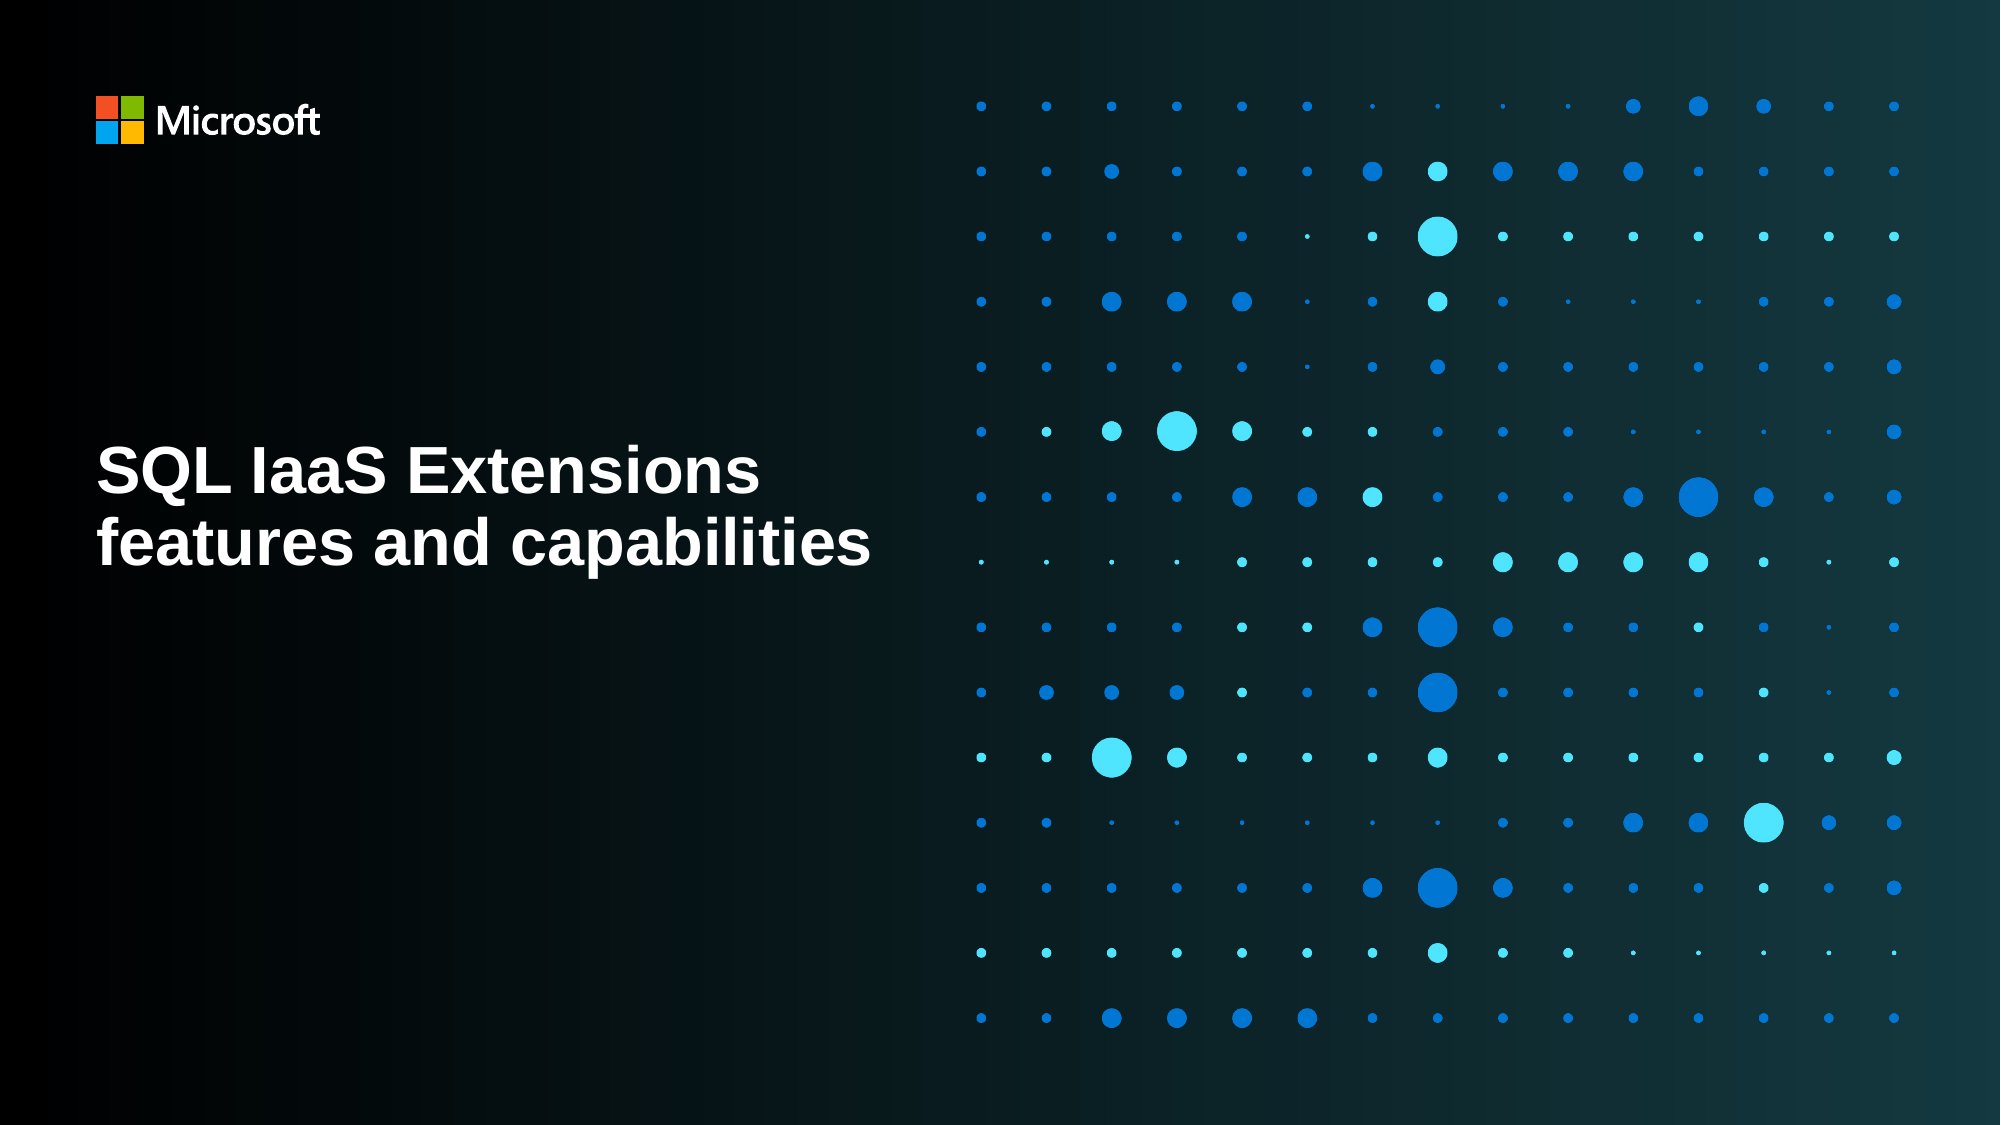

# SQL IaaS Extensions features and capabilities